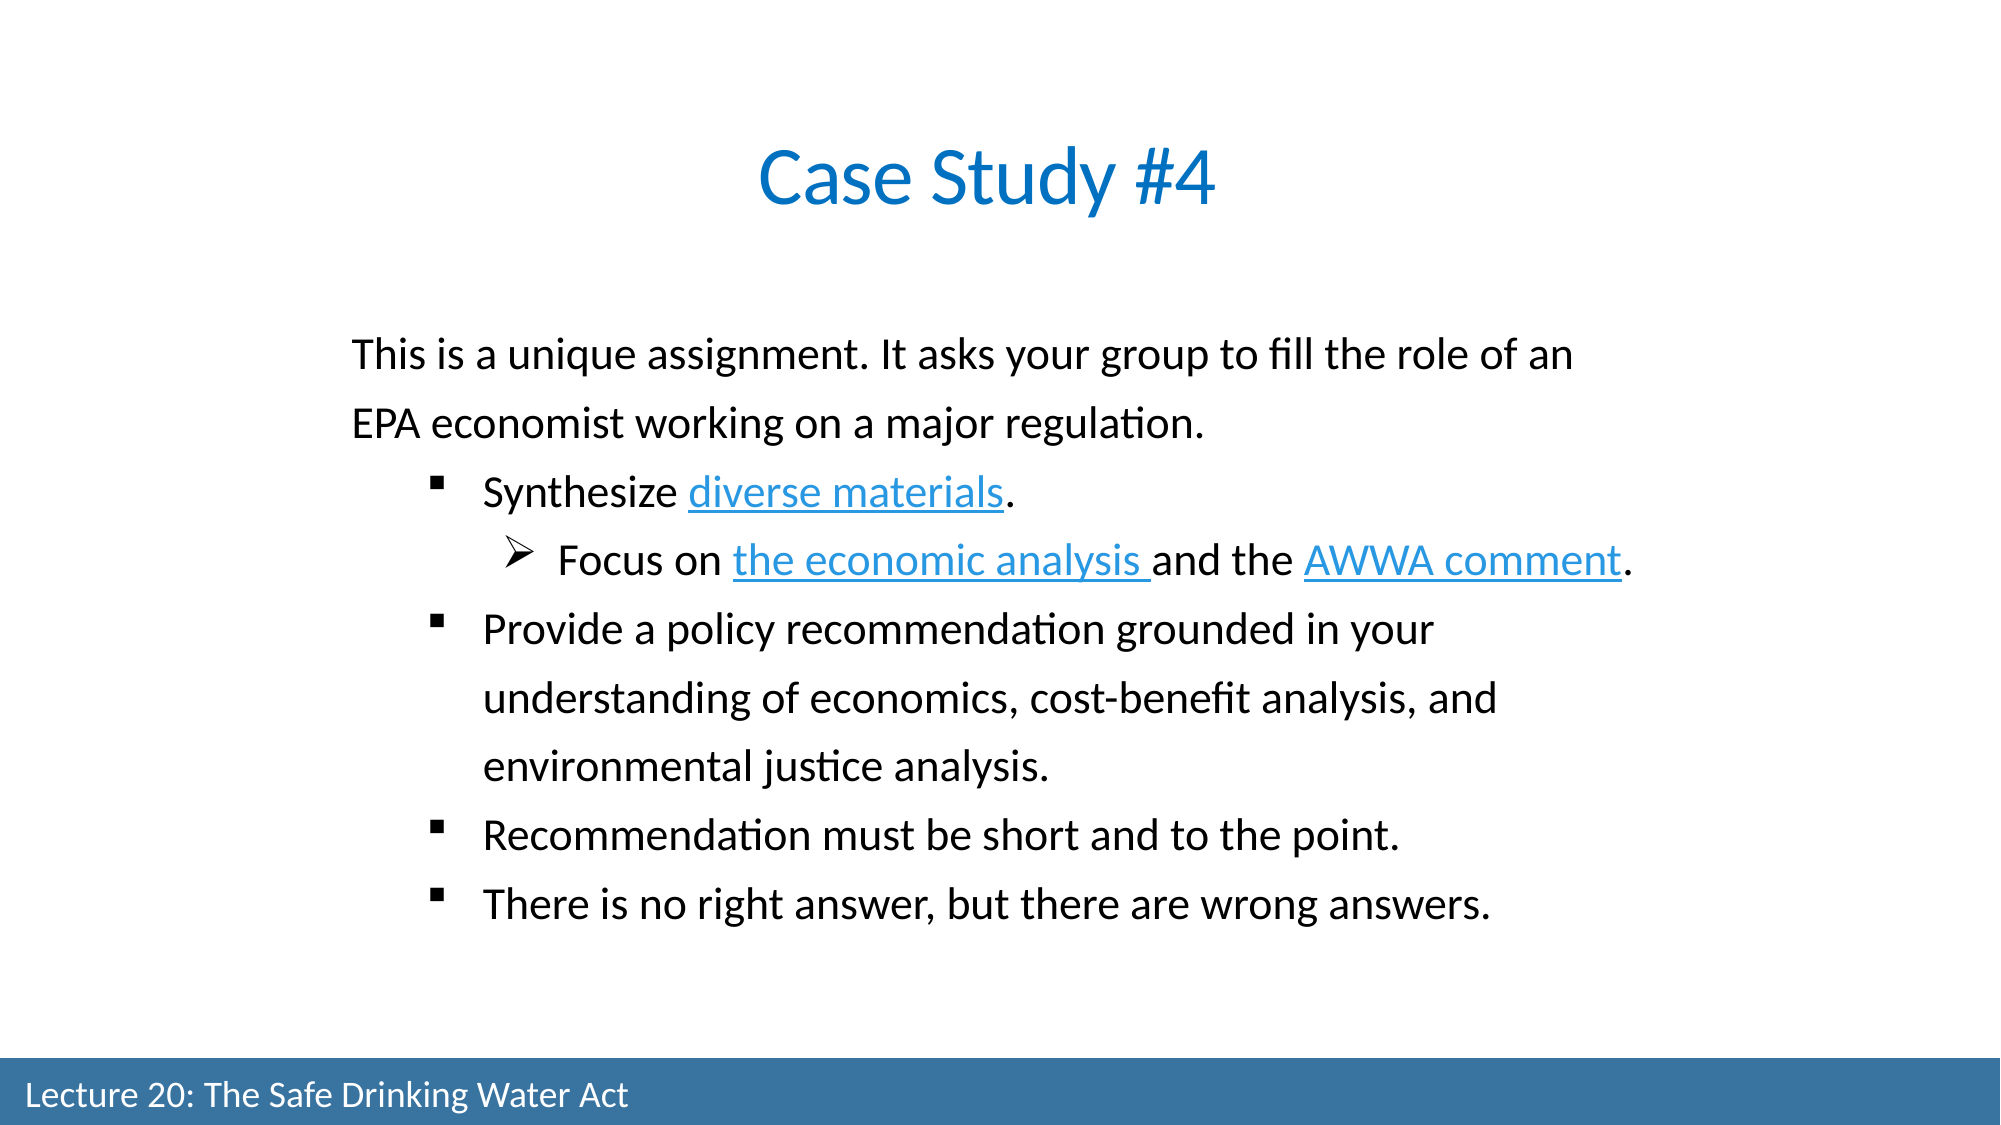

Case Study #4
This is a unique assignment. It asks your group to fill the role of an EPA economist working on a major regulation.
Synthesize diverse materials.
Focus on the economic analysis and the AWWA comment.
Provide a policy recommendation grounded in your understanding of economics, cost-benefit analysis, and environmental justice analysis.
Recommendation must be short and to the point.
There is no right answer, but there are wrong answers.